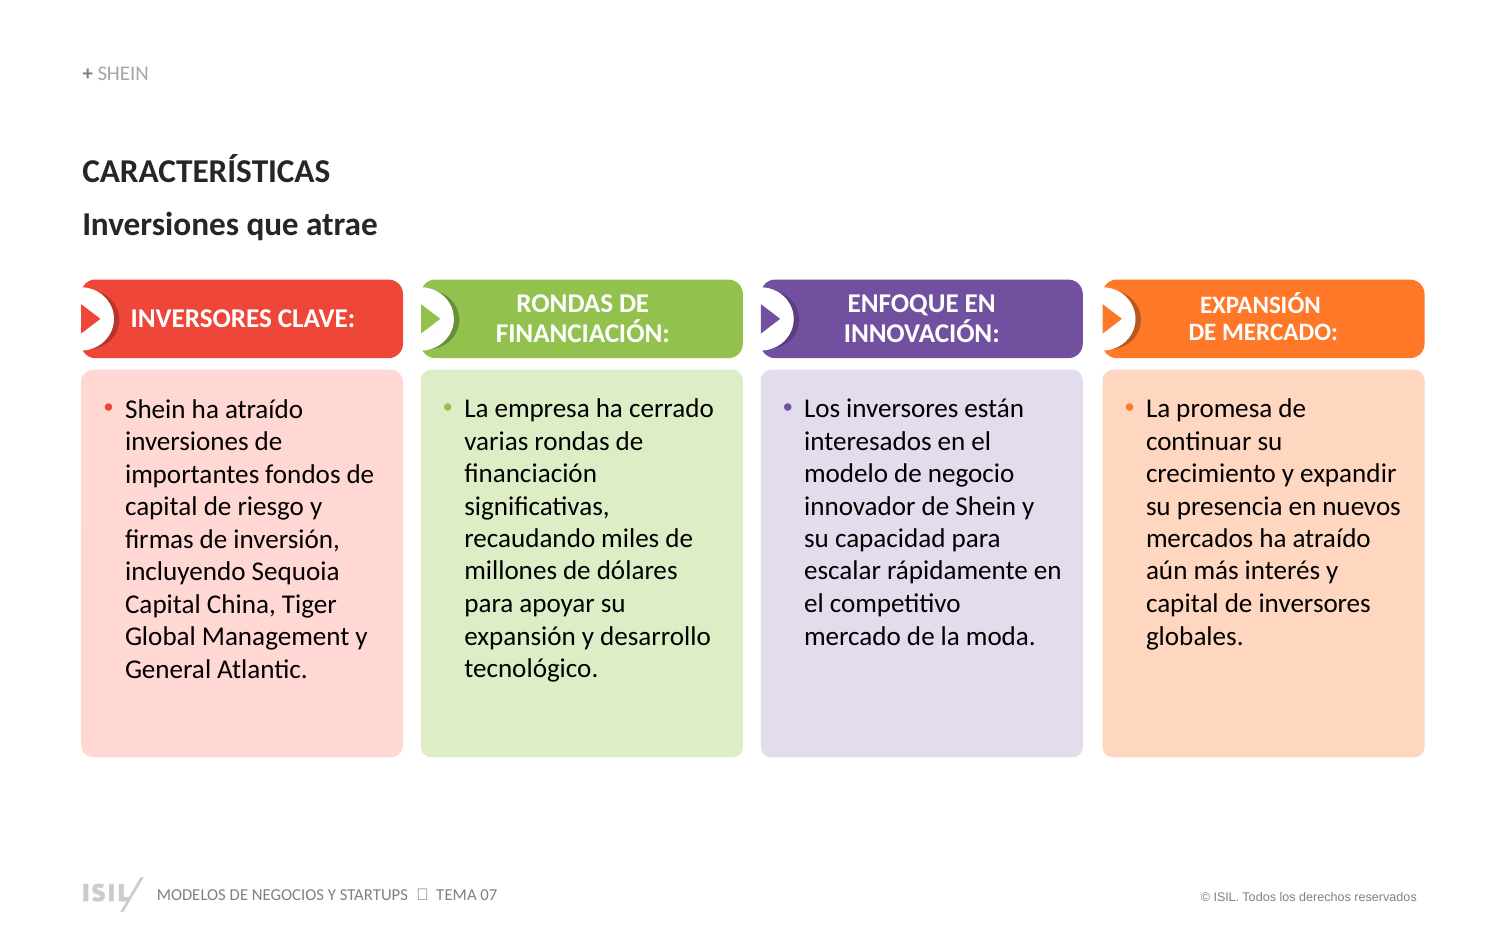

+ SHEIN
CARACTERÍSTICAS
Inversiones que atrae
INVERSORES CLAVE:
RONDAS DE FINANCIACIÓN:
ENFOQUE EN INNOVACIÓN:

Los inversores están interesados en el modelo de negocio innovador de Shein y su capacidad para escalar rápidamente en el competitivo mercado de la moda.
EXPANSIÓN
DE MERCADO:

La promesa de continuar su crecimiento y expandir su presencia en nuevos mercados ha atraído aún más interés y capital de inversores globales.

Shein ha atraído inversiones de importantes fondos de capital de riesgo y firmas de inversión, incluyendo Sequoia Capital China, Tiger Global Management y General Atlantic.
La empresa ha cerrado varias rondas de financiación significativas, recaudando miles de millones de dólares para apoyar su expansión y desarrollo tecnológico.